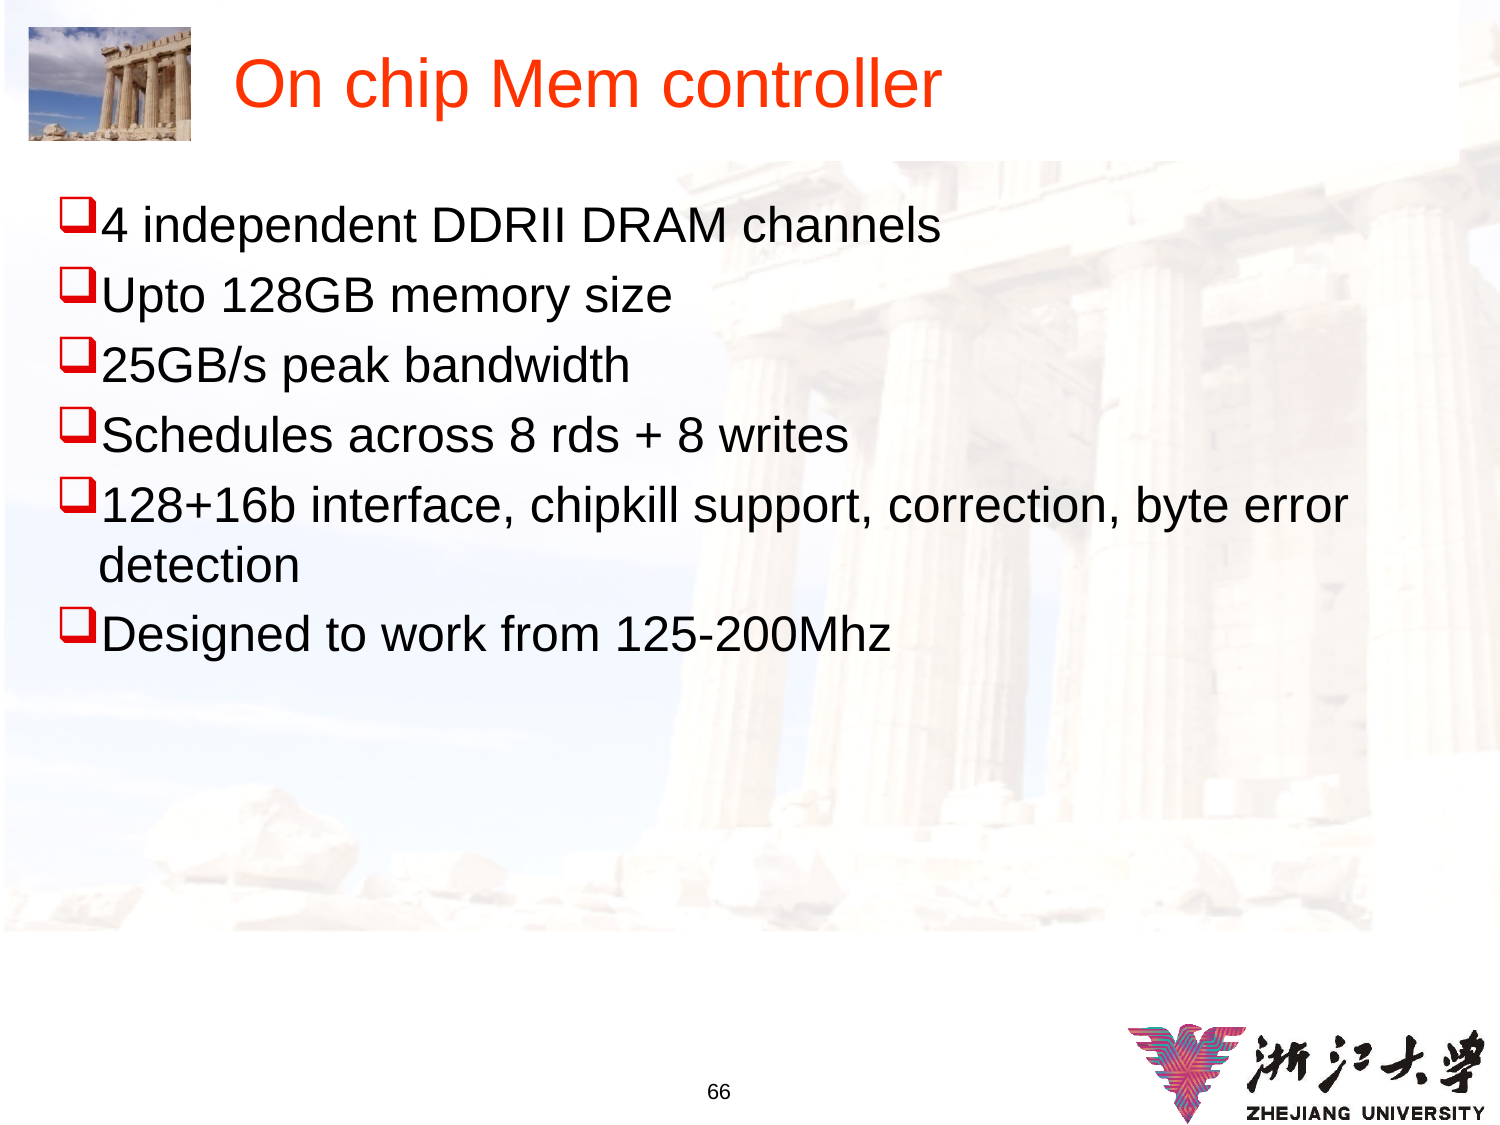

# On chip Mem controller
4 independent DDRII DRAM channels
Upto 128GB memory size
25GB/s peak bandwidth
Schedules across 8 rds + 8 writes
128+16b interface, chipkill support, correction, byte error detection
Designed to work from 125-200Mhz